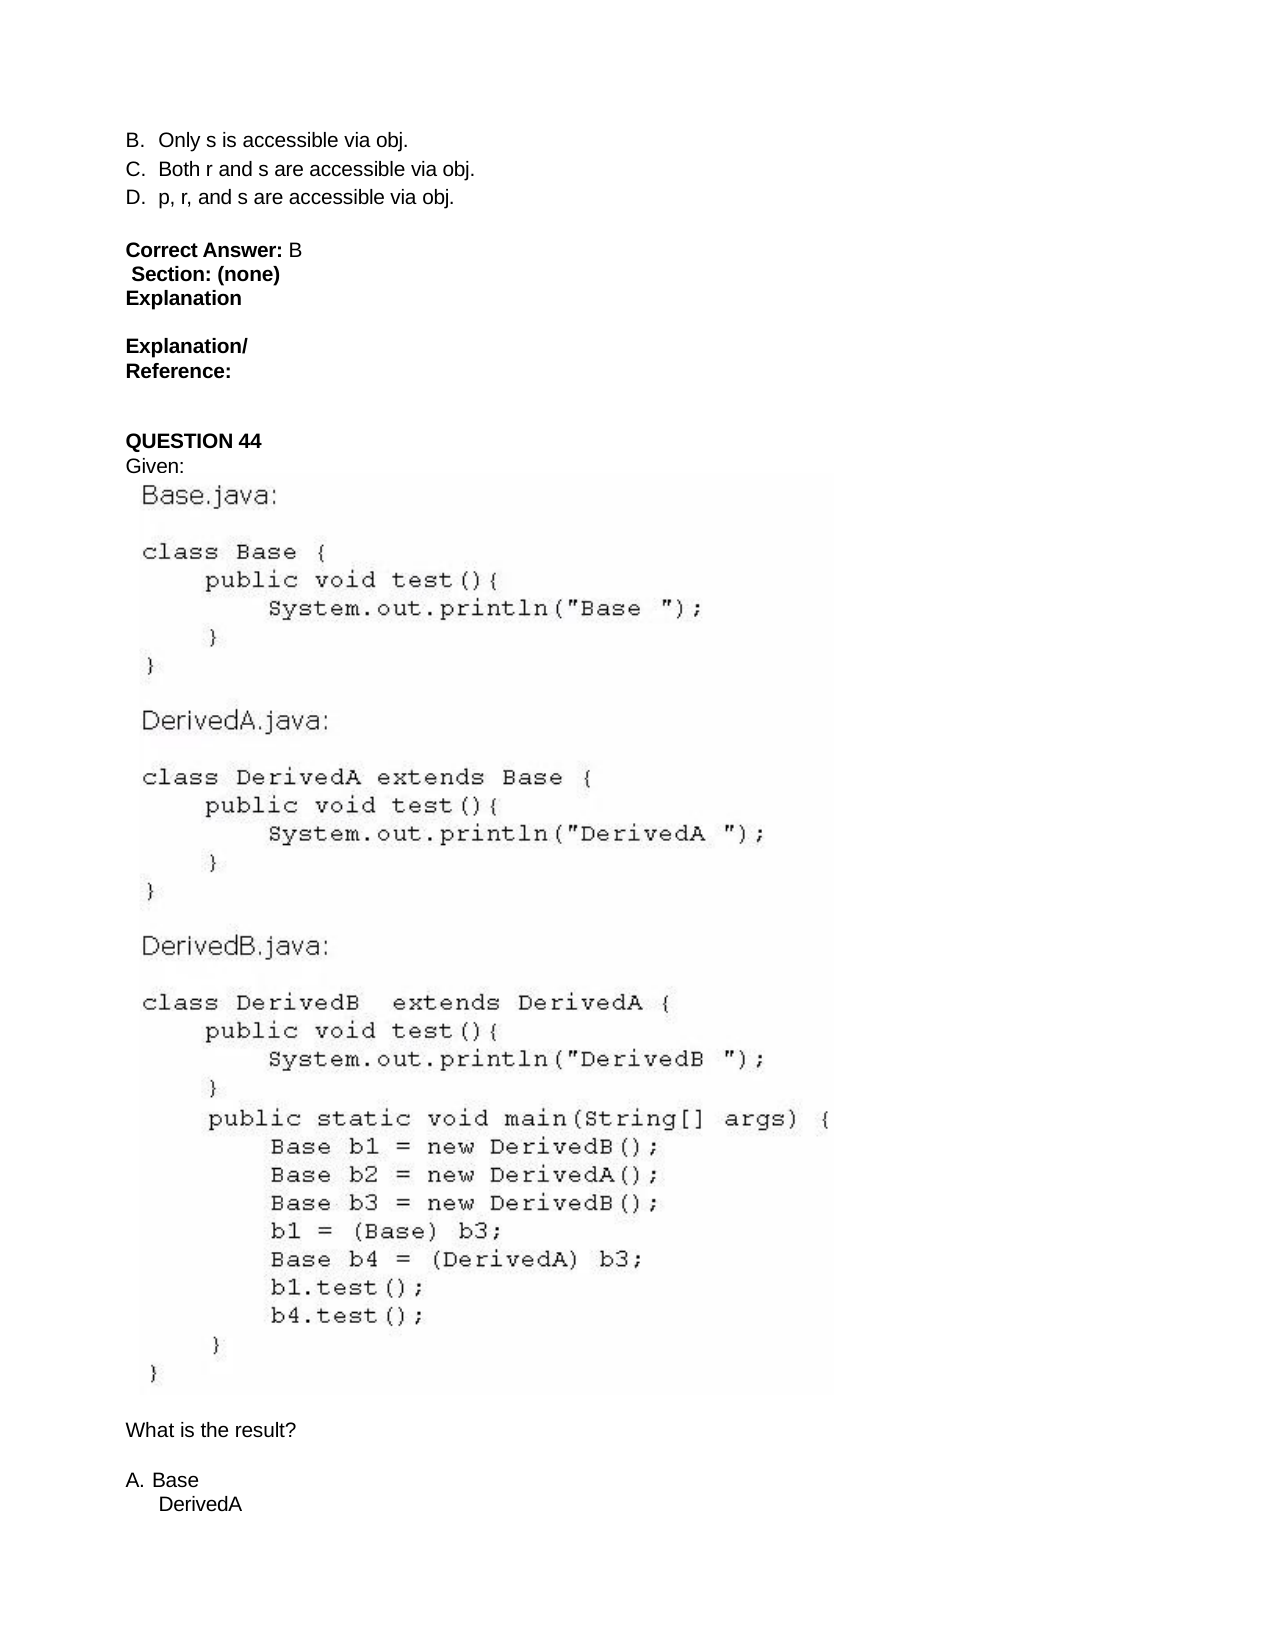

Only s is accessible via obj.
Both r and s are accessible via obj.
p, r, and s are accessible via obj.

Correct Answer: B  Section: (none)  Explanation

Explanation/Reference:

QUESTION 44
Given:

What is the result?

A. Base
DerivedA